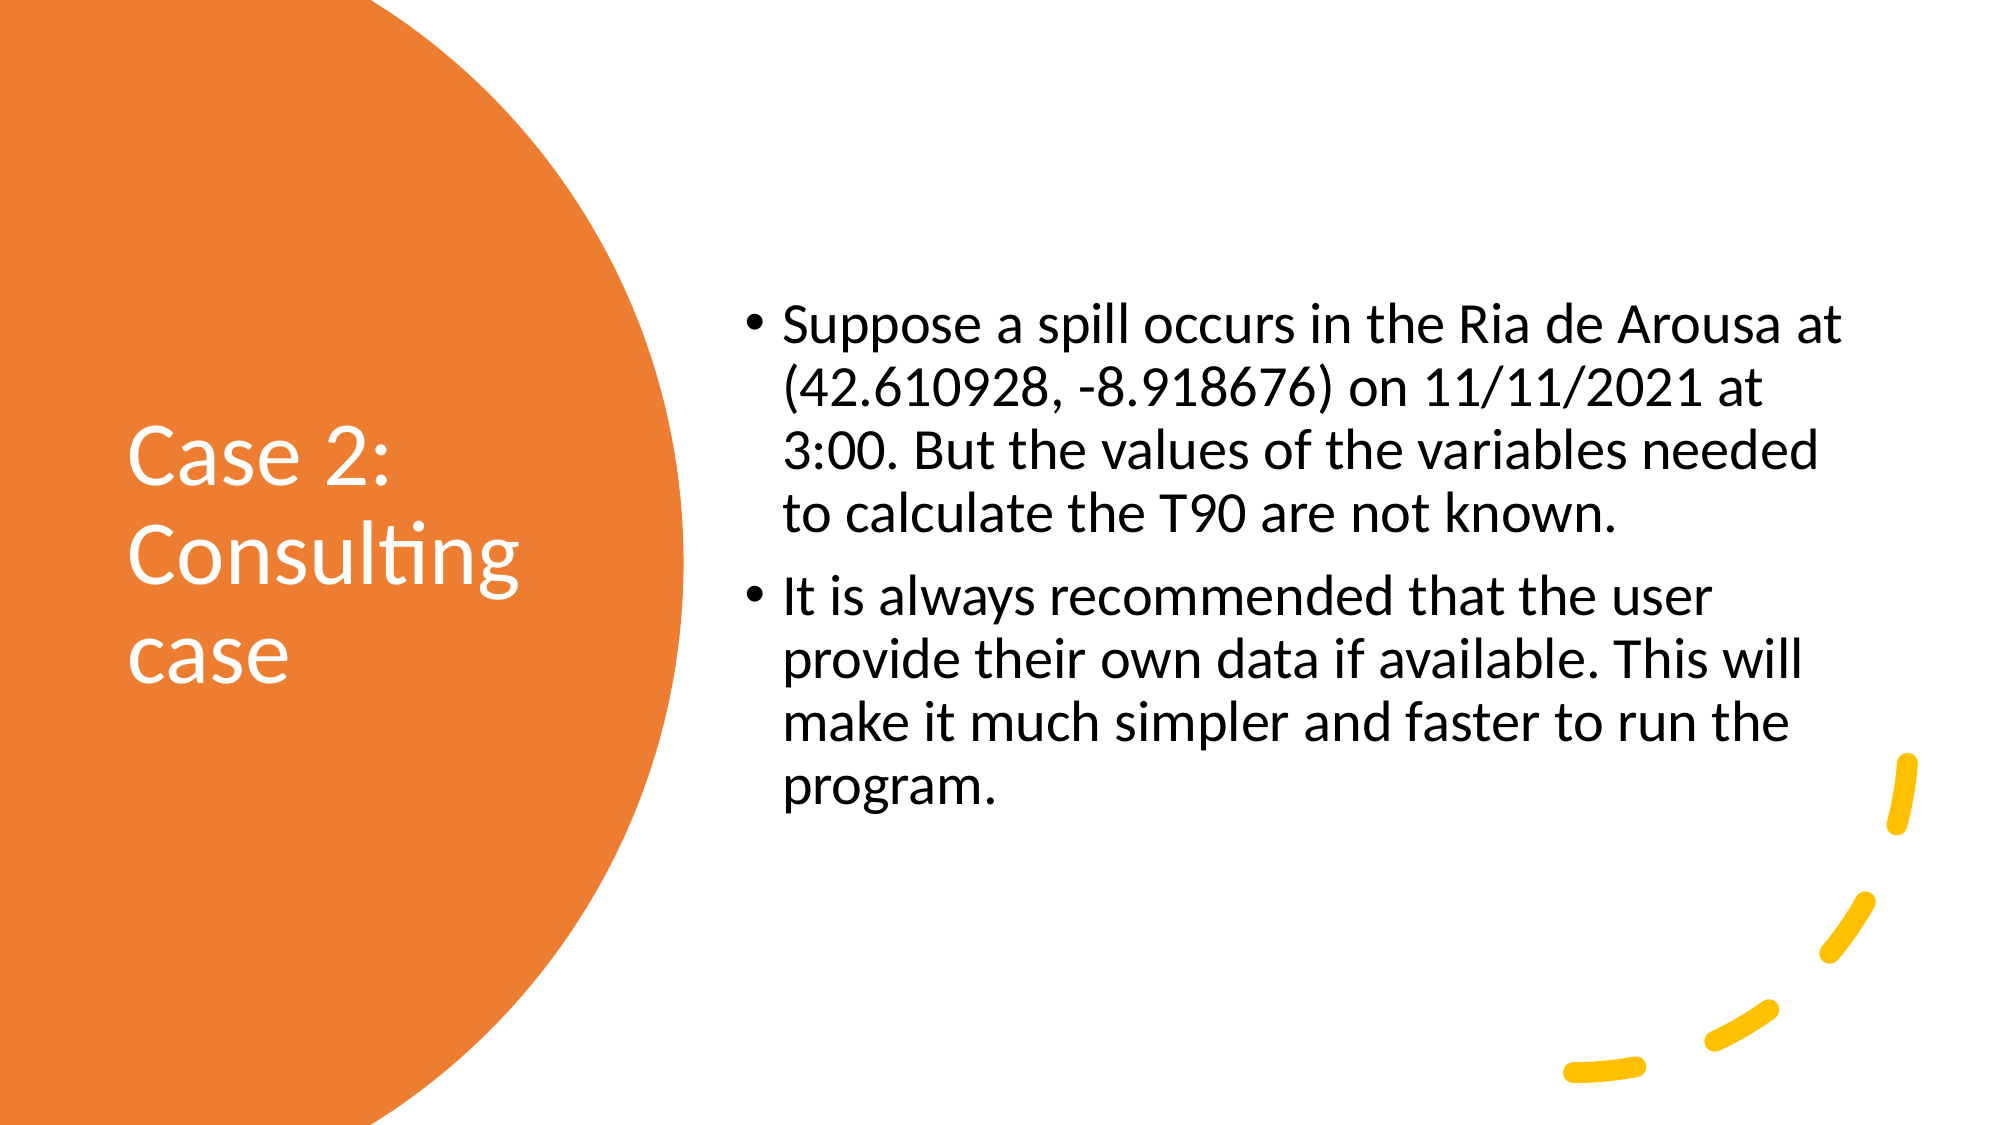

Suppose a spill occurs in the Ria de Arousa at (42.610928, -8.918676) on 11/11/2021 at 3:00. But the values of the variables needed to calculate the T90 are not known.
It is always recommended that the user provide their own data if available. This will make it much simpler and faster to run the program.
# Case 2: Consulting case